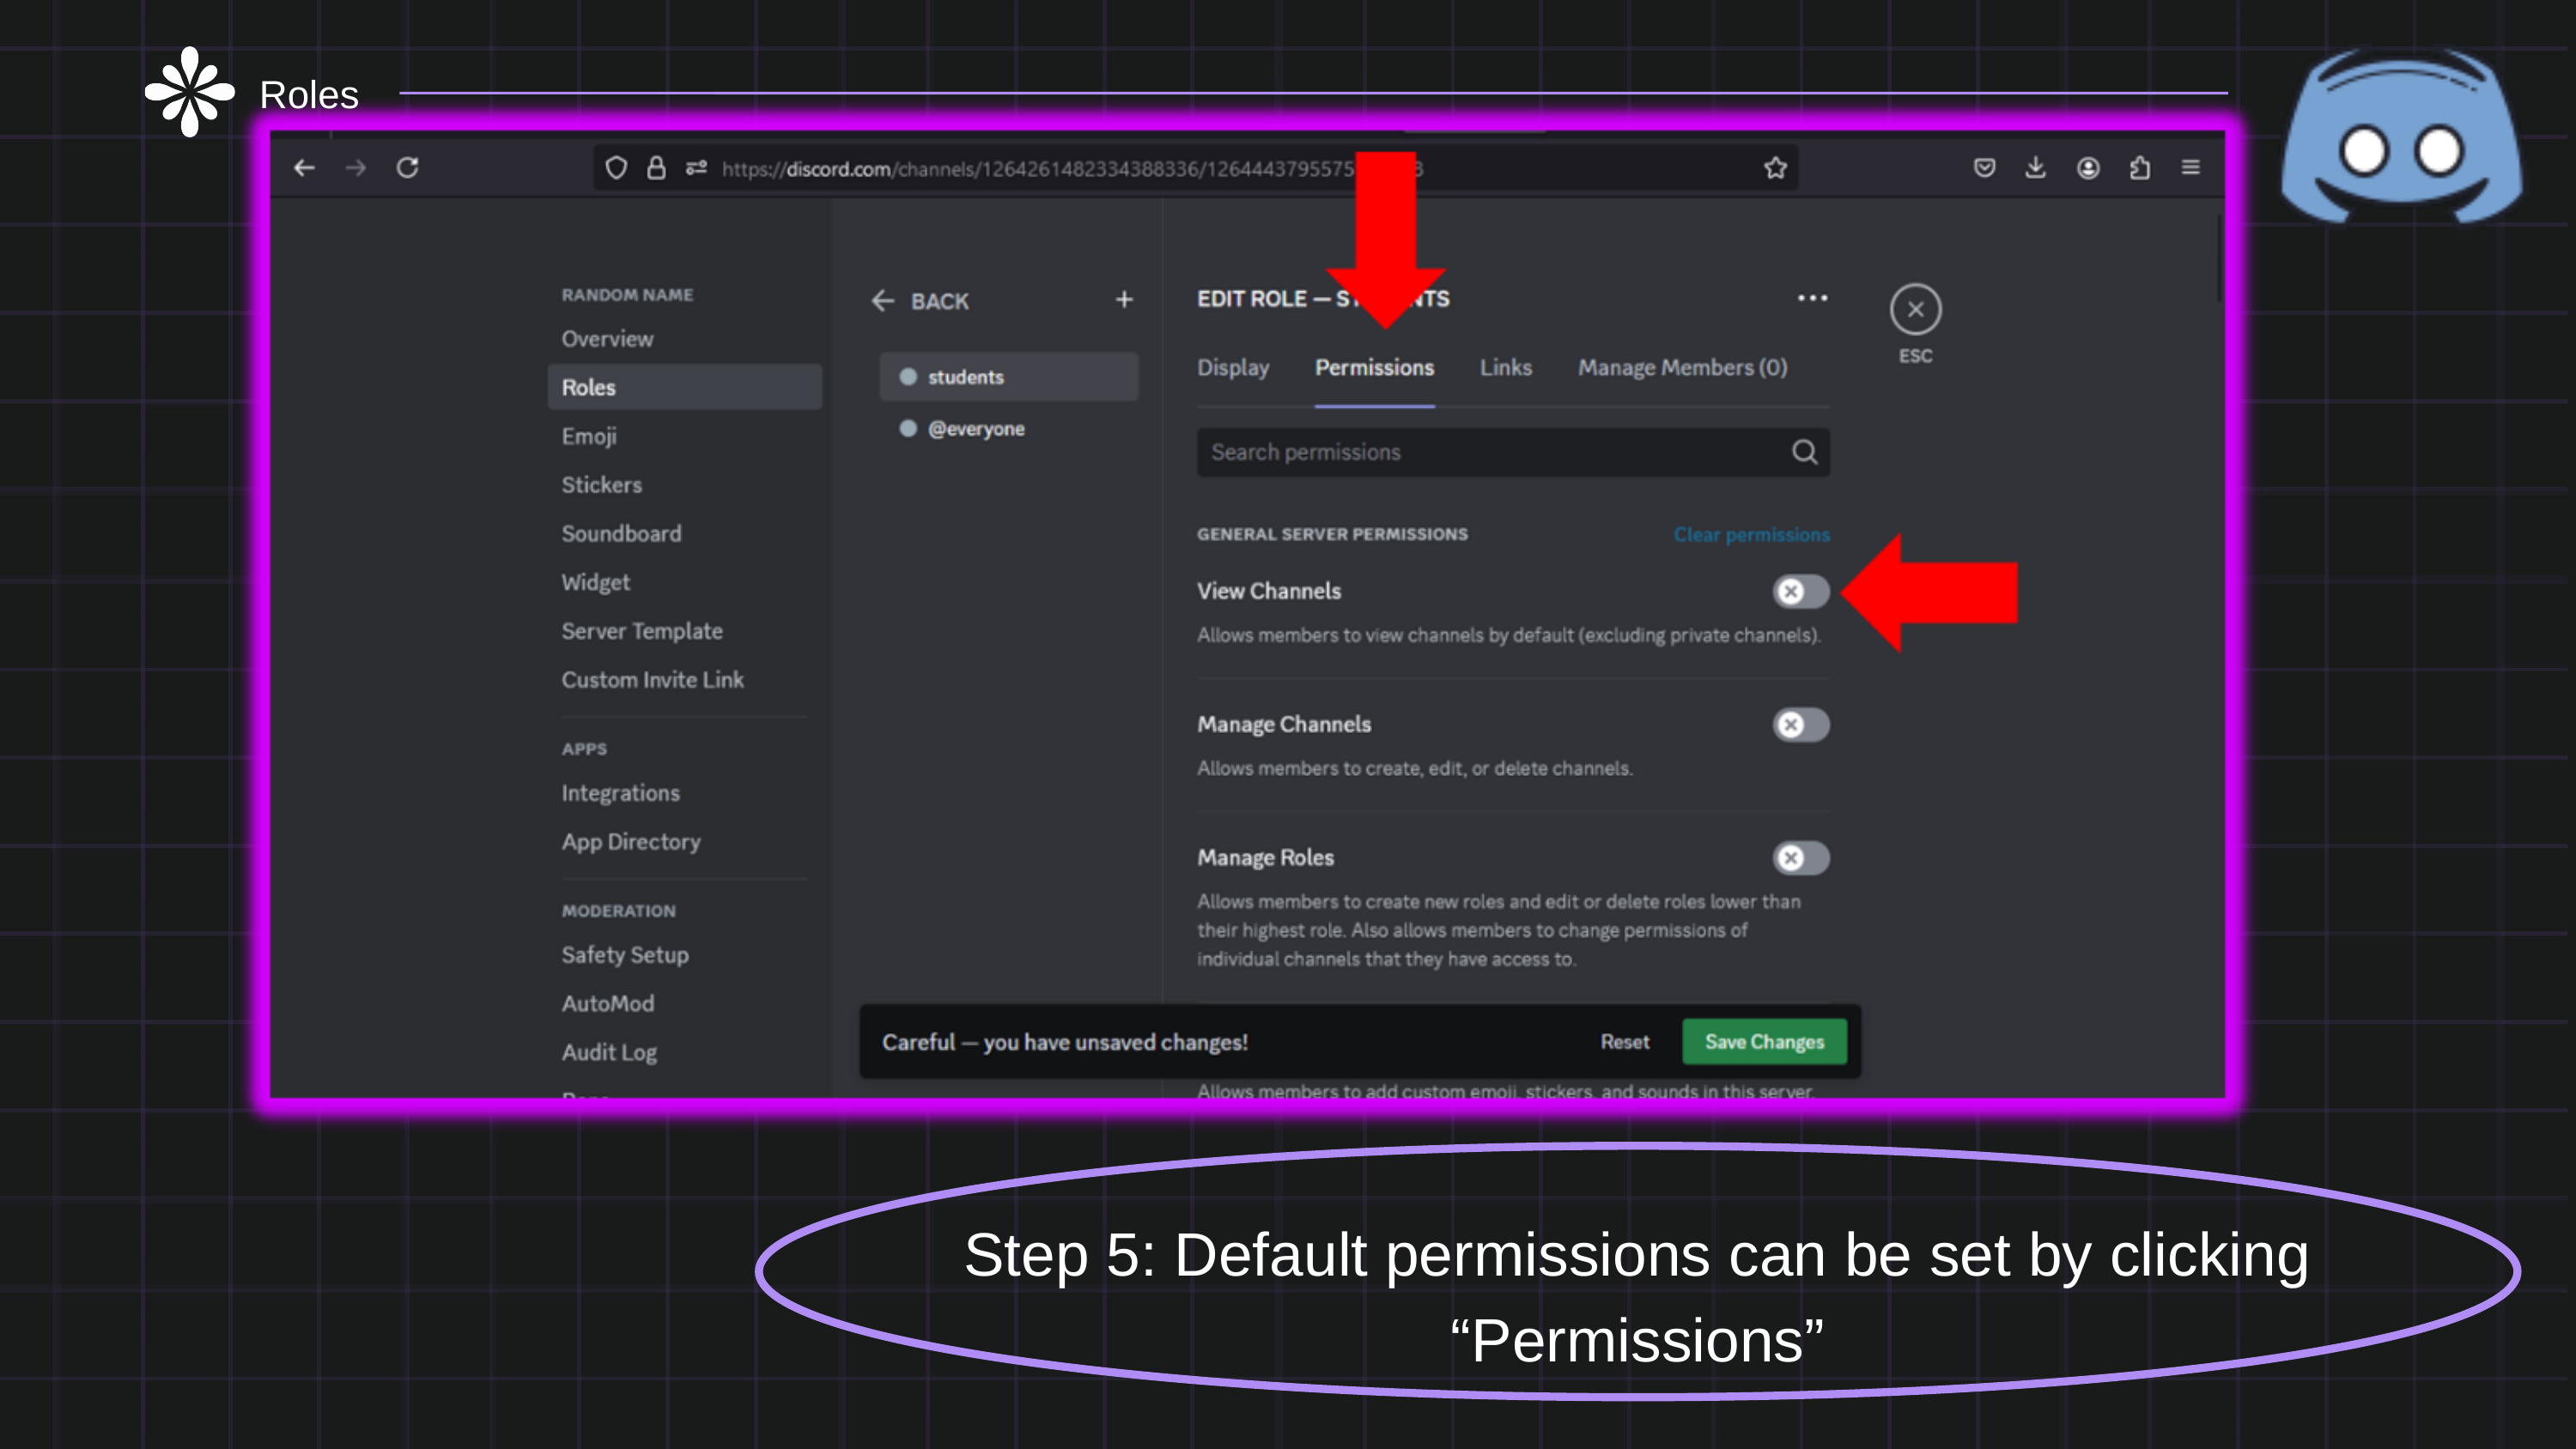

Roles

Step 5: Default permissions can be set by clicking “Permissions”